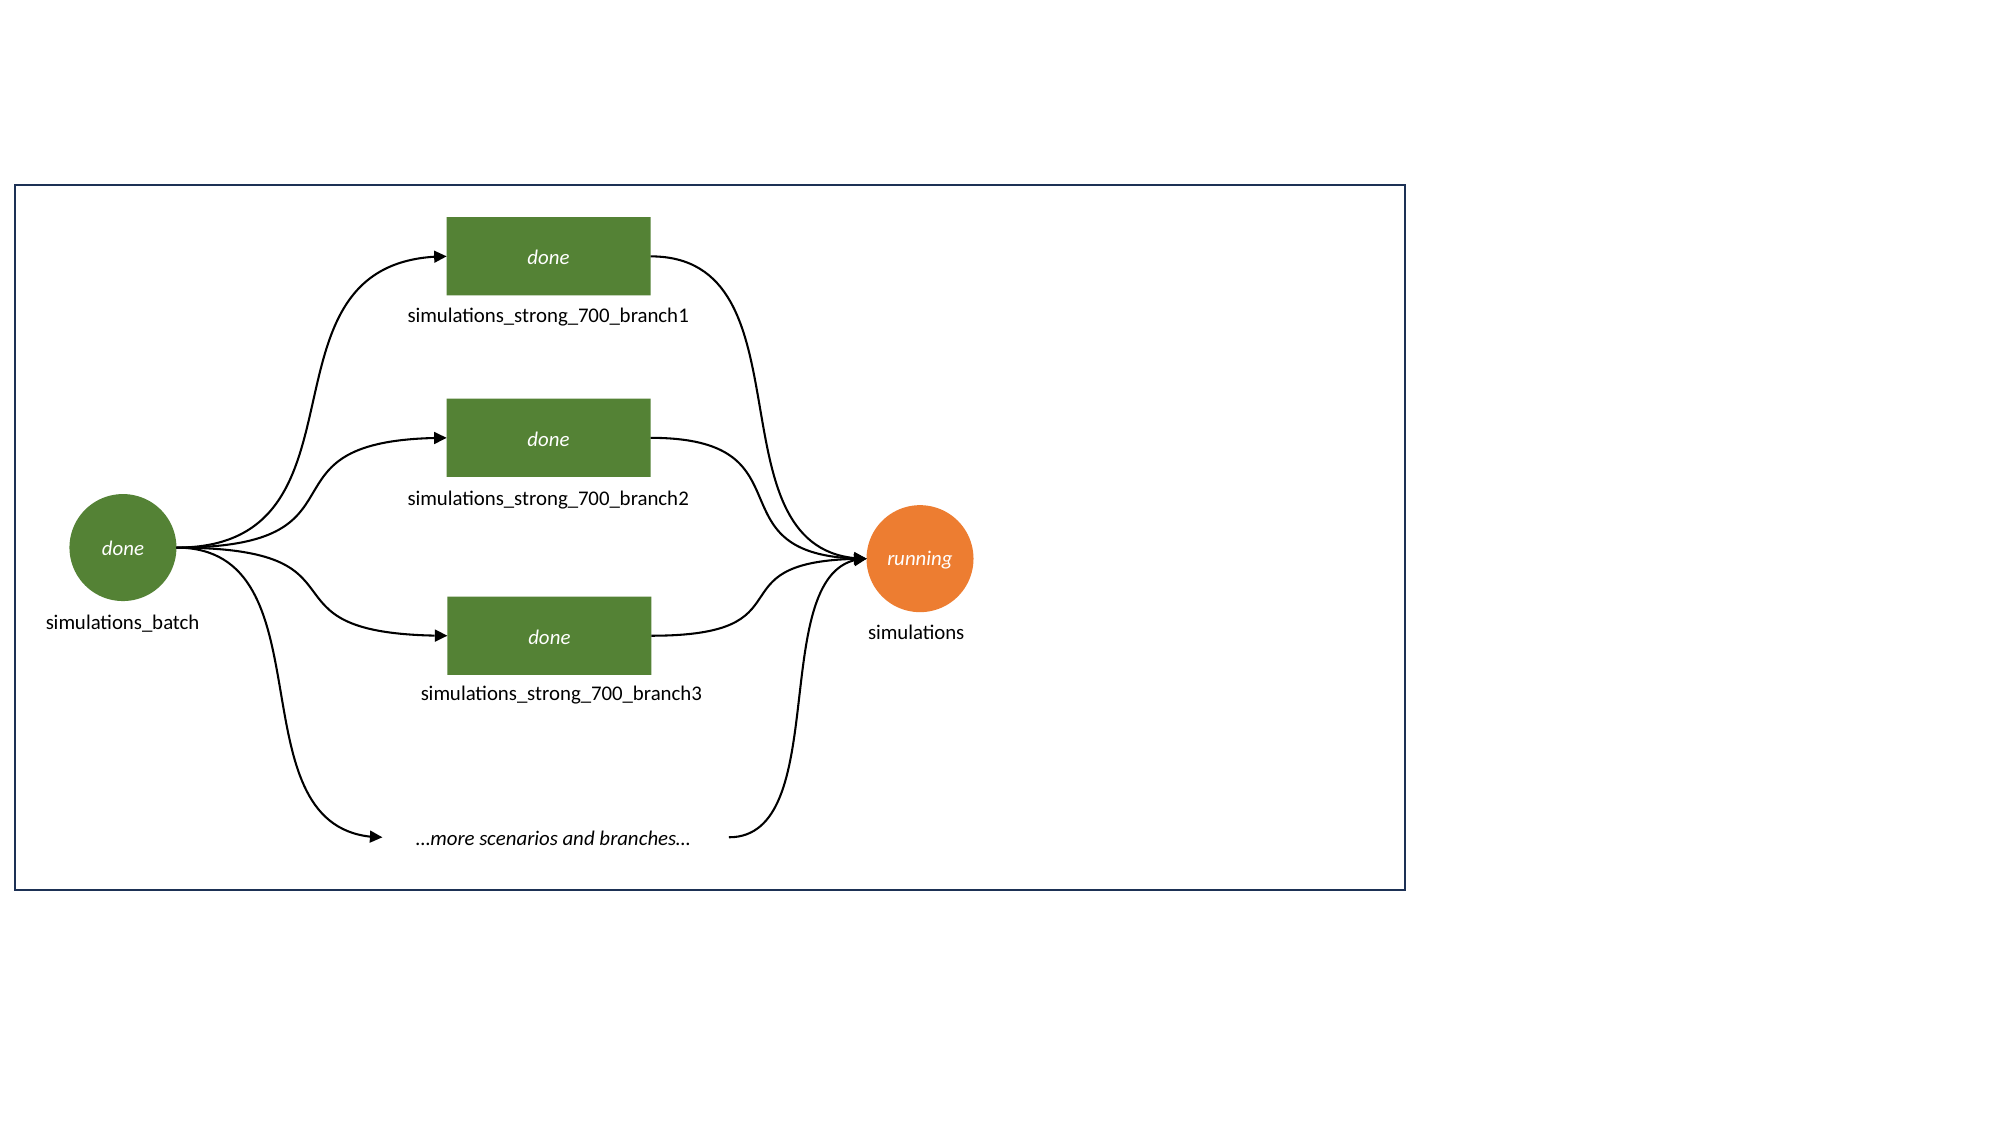

done
simulations_strong_700_branch1
done
simulations_strong_700_branch2
done

running
done
simulations_batch
simulations
simulations_strong_700_branch3
…more scenarios and branches…